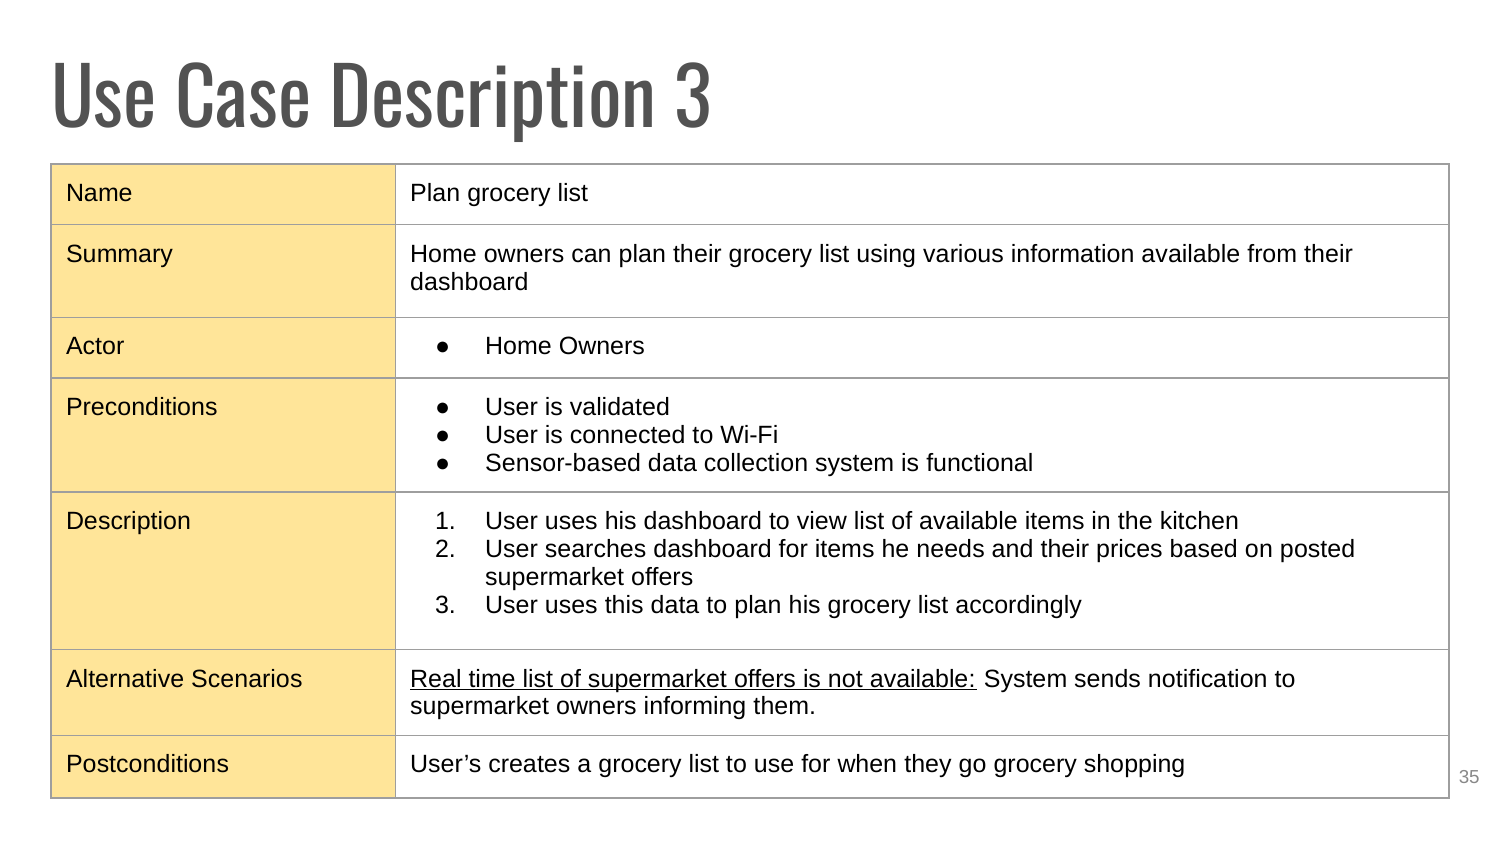

# Use Case Description 3
| Name | Plan grocery list |
| --- | --- |
| Summary | Home owners can plan their grocery list using various information available from their dashboard |
| Actor | Home Owners |
| Preconditions | User is validated User is connected to Wi-Fi Sensor-based data collection system is functional |
| Description | User uses his dashboard to view list of available items in the kitchen User searches dashboard for items he needs and their prices based on posted supermarket offers User uses this data to plan his grocery list accordingly |
| Alternative Scenarios | Real time list of supermarket offers is not available: System sends notification to supermarket owners informing them. |
| Postconditions | User’s creates a grocery list to use for when they go grocery shopping |
35